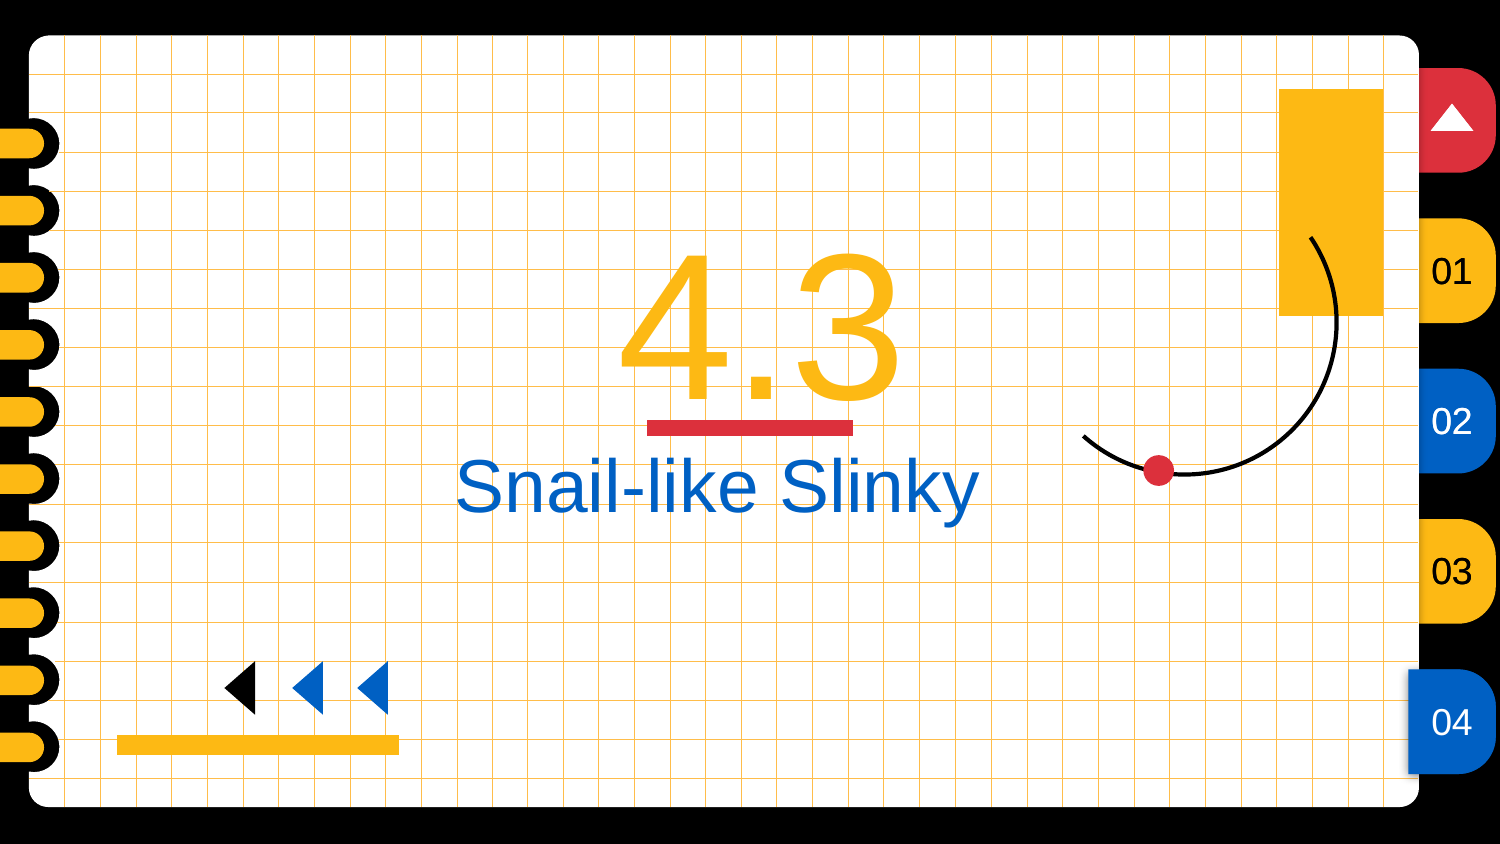

4.3

01
02

# Snail-like Slinky

03

04